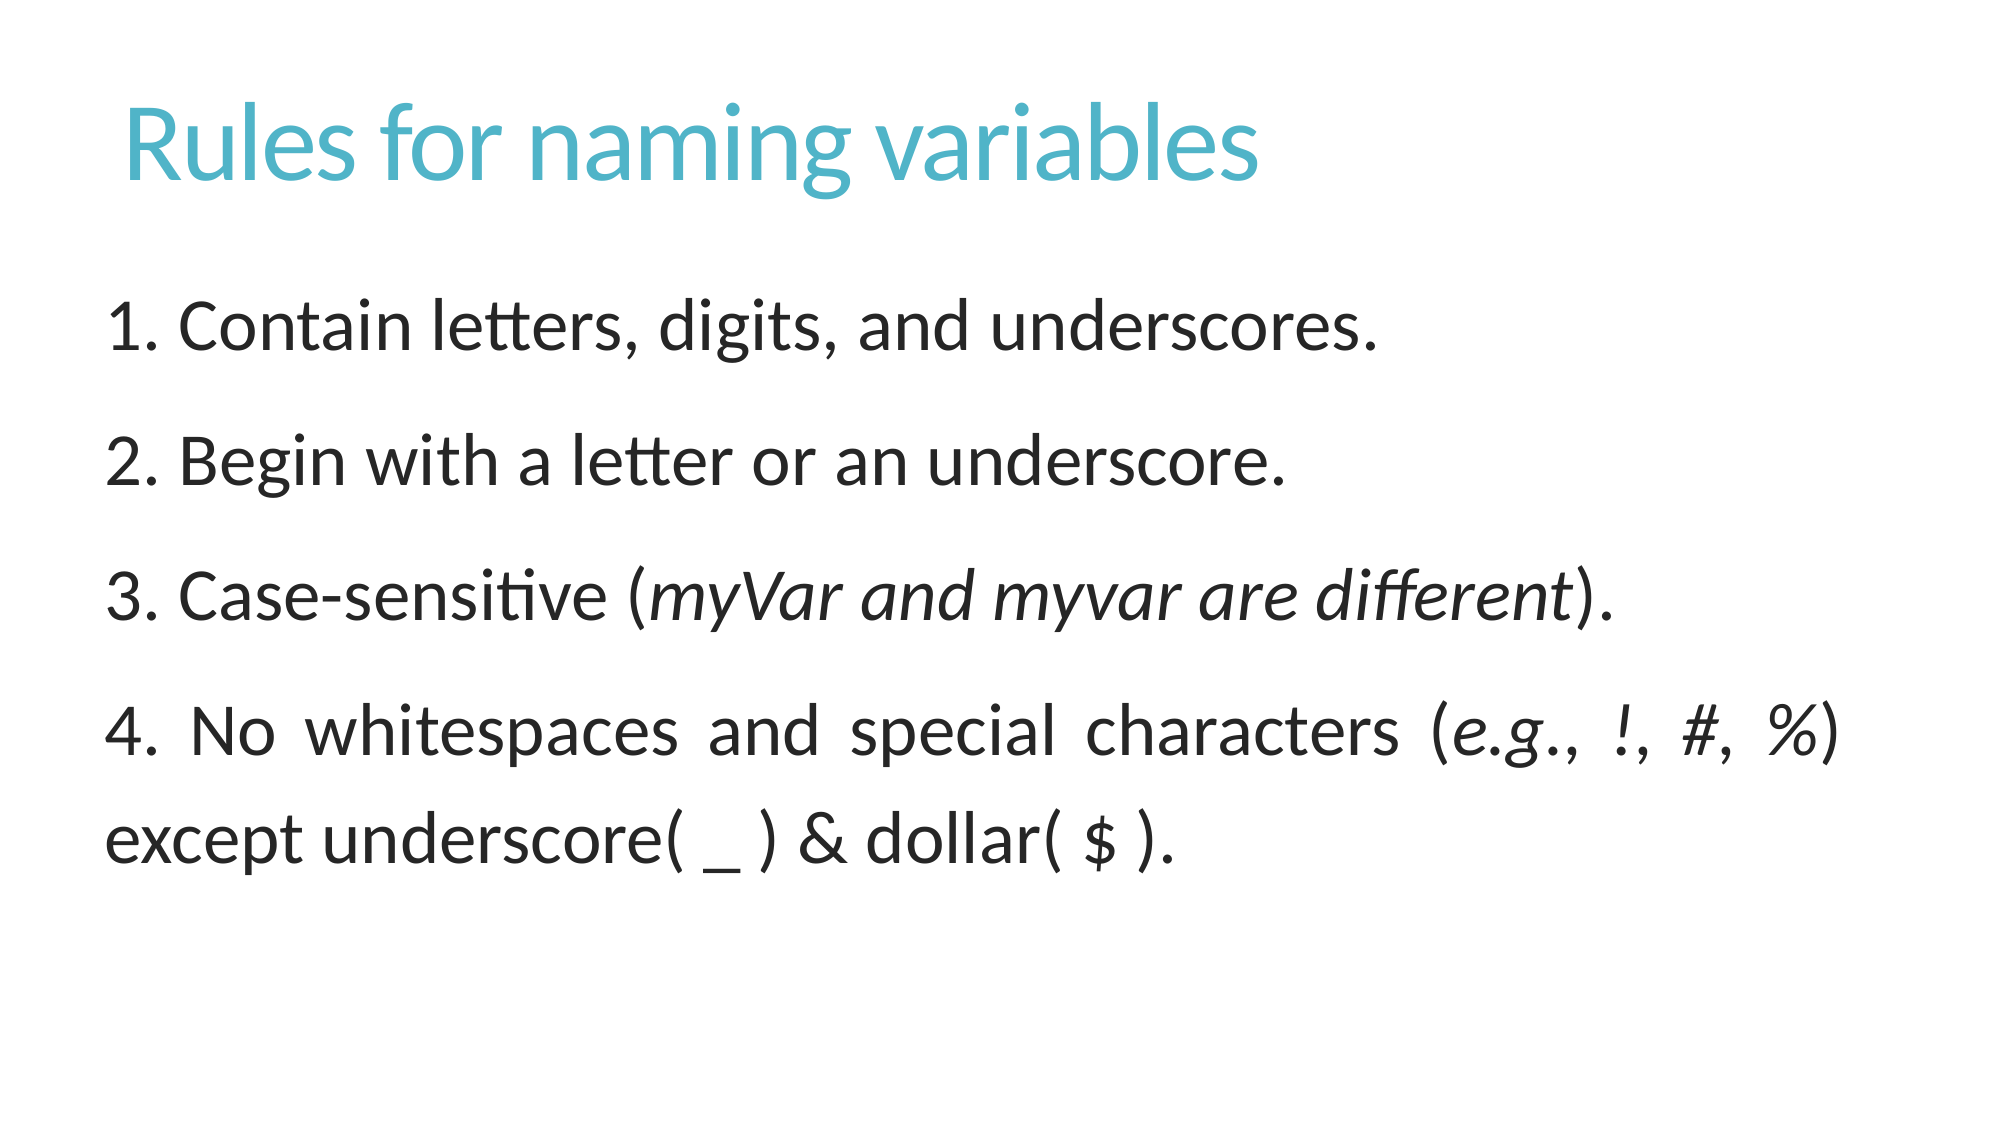

# Rules for naming variables
1. Contain letters, digits, and underscores.
2. Begin with a letter or an underscore.
3. Case-sensitive (myVar and myvar are different).
4. No whitespaces and special characters (e.g., !, #, %) except underscore( _ ) & dollar( $ ).